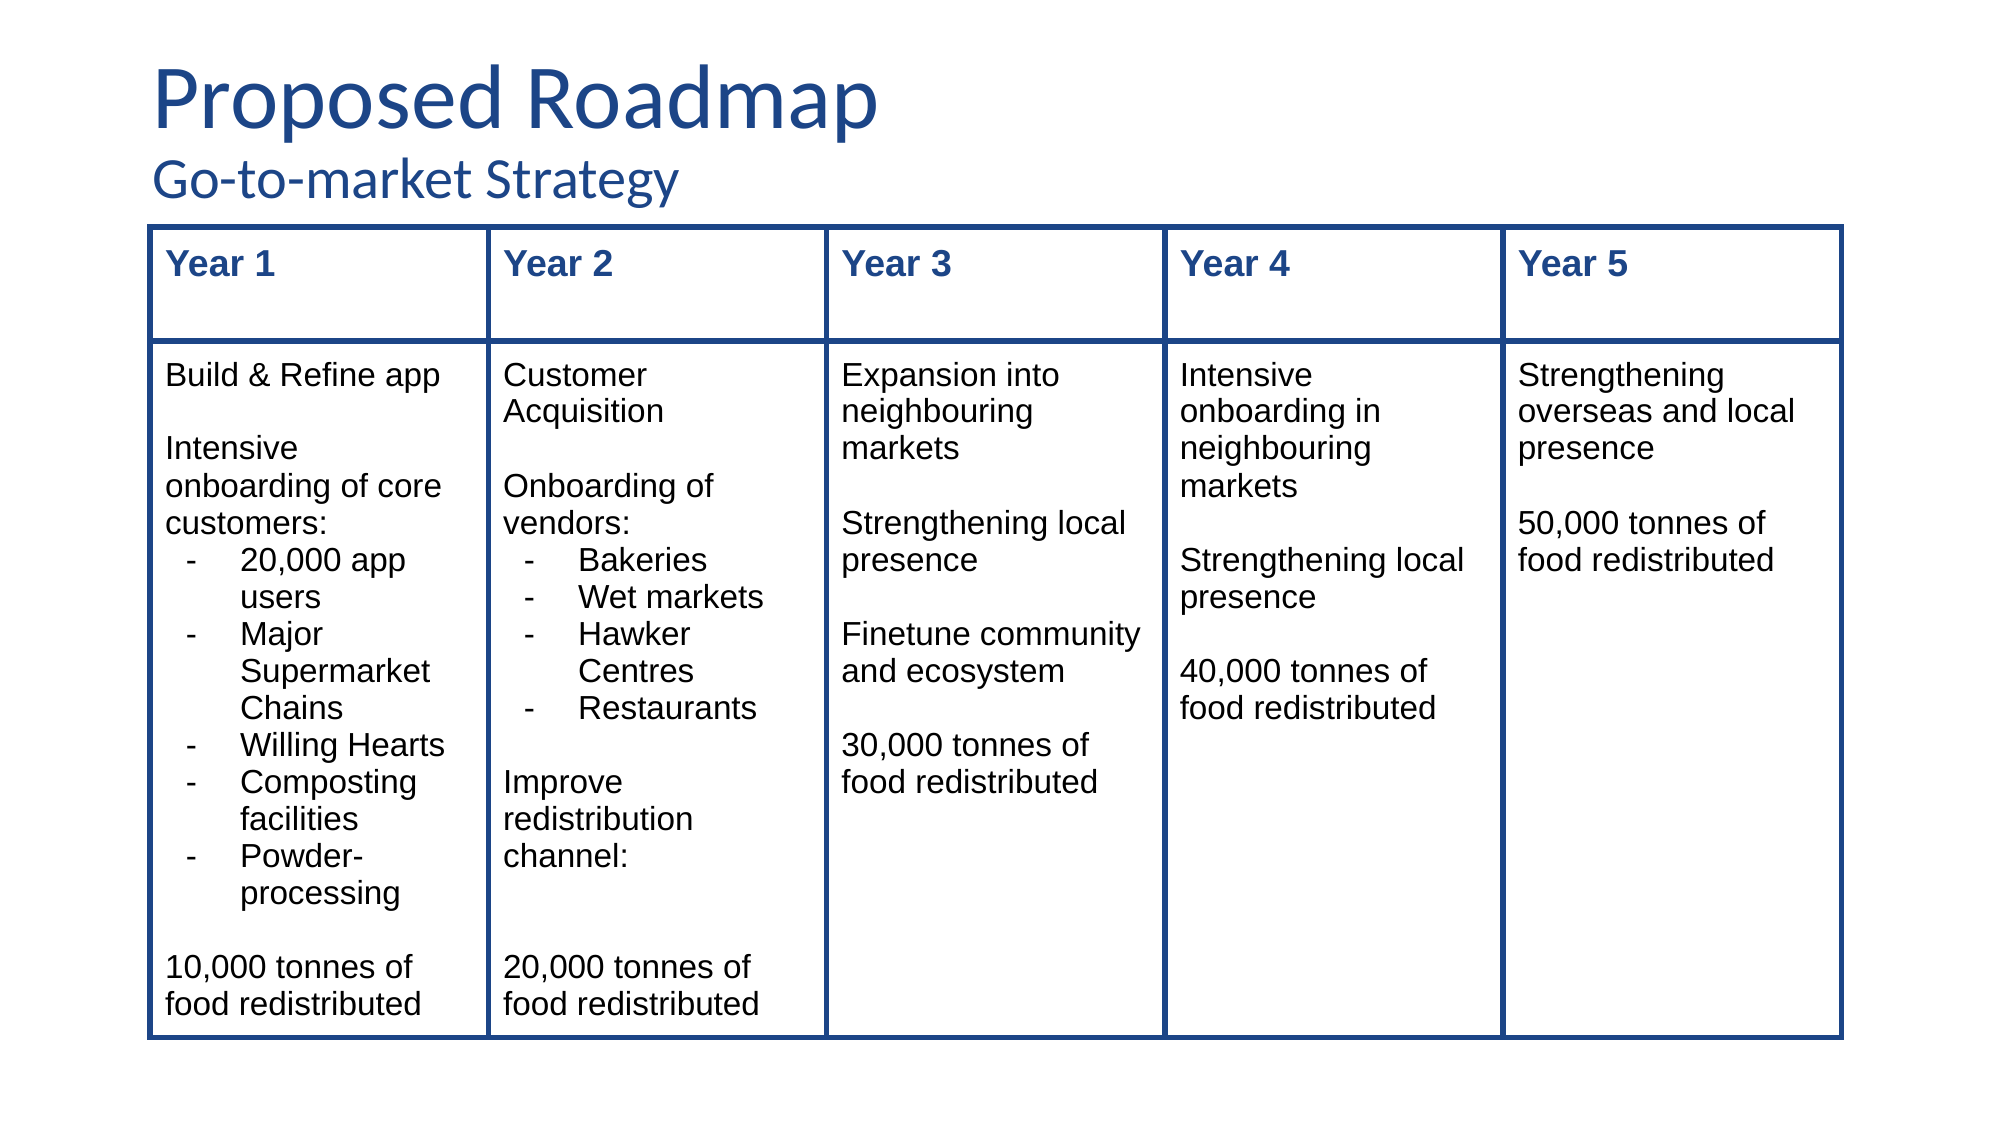

# Proposed Roadmap
Go-to-market Strategy
| Year 1 | Year 2 | Year 3 | Year 4 | Year 5 |
| --- | --- | --- | --- | --- |
| Build & Refine app Intensive onboarding of core customers: 20,000 app users Major Supermarket Chains Willing Hearts Composting facilities Powder-processing 10,000 tonnes of food redistributed | Customer Acquisition Onboarding of vendors: Bakeries Wet markets Hawker Centres Restaurants Improve redistribution channel: 20,000 tonnes of food redistributed | Expansion into neighbouring markets Strengthening local presence Finetune community and ecosystem 30,000 tonnes of food redistributed | Intensive onboarding in neighbouring markets Strengthening local presence 40,000 tonnes of food redistributed | Strengthening overseas and local presence 50,000 tonnes of food redistributed |
|  |  |  |  |  |
|  |  |  |  |  |
|  |  |  |  |  |